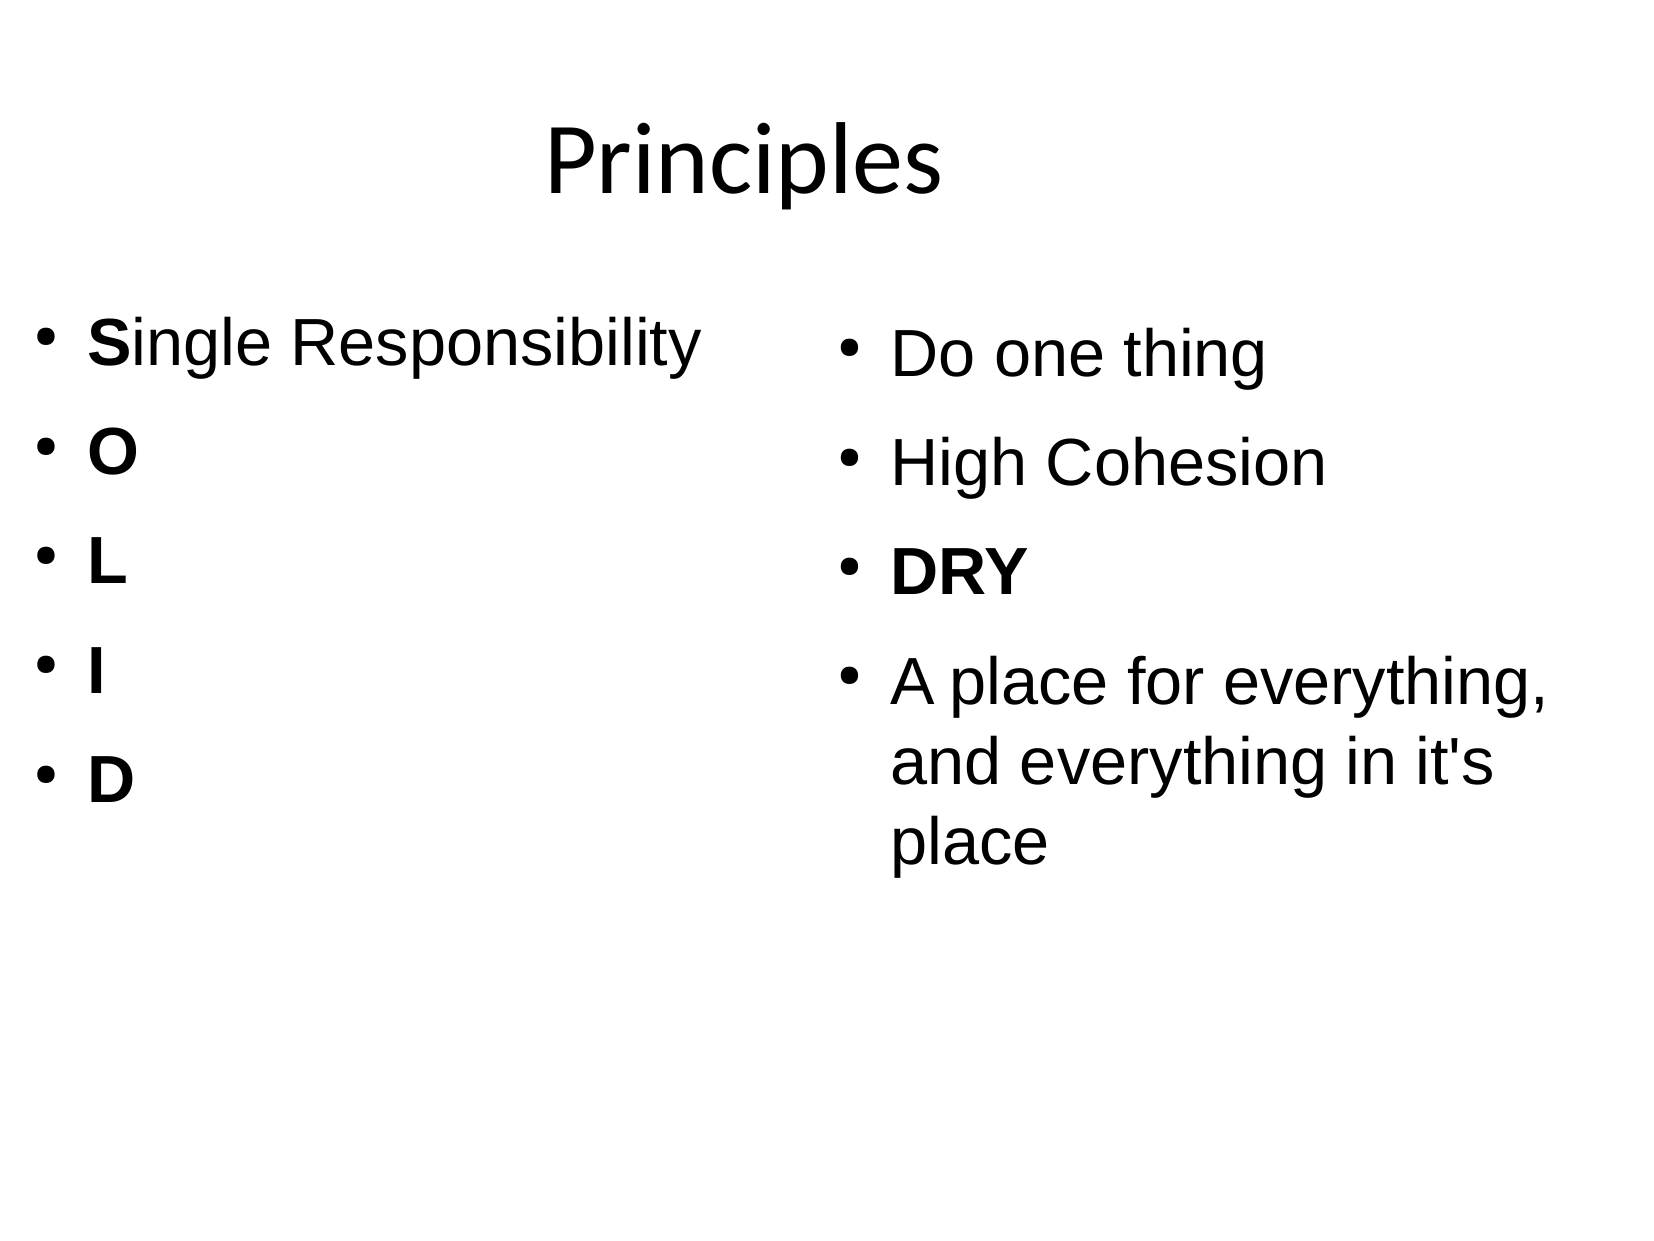

Principles
Single Responsibility
O
L
I
D
Do one thing
High Cohesion
DRY
A place for everything, and everything in it's place